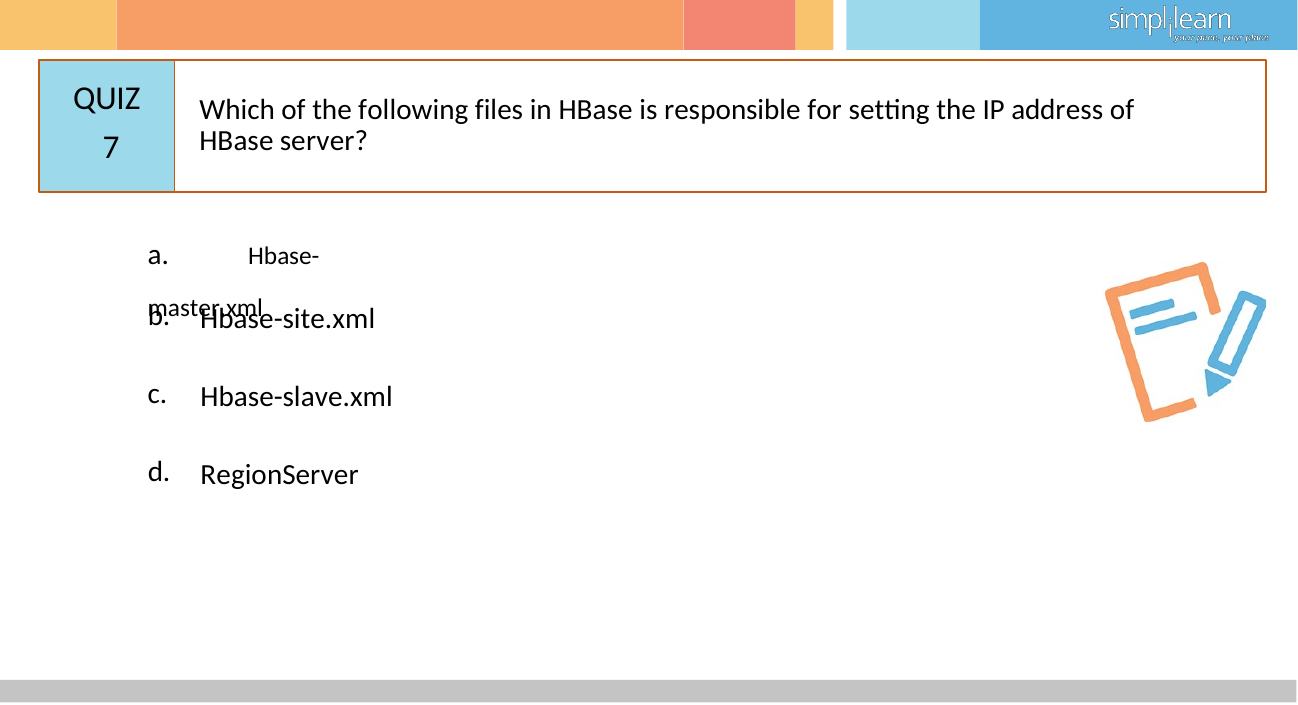

# QUIZ
Which of the following files in HBase is responsible for setting the IP address of HBase server?
7

a.	Hbase-master.xml

b.
Hbase-site.xml
c.
Hbase-slave.xml
d.
RegionServer